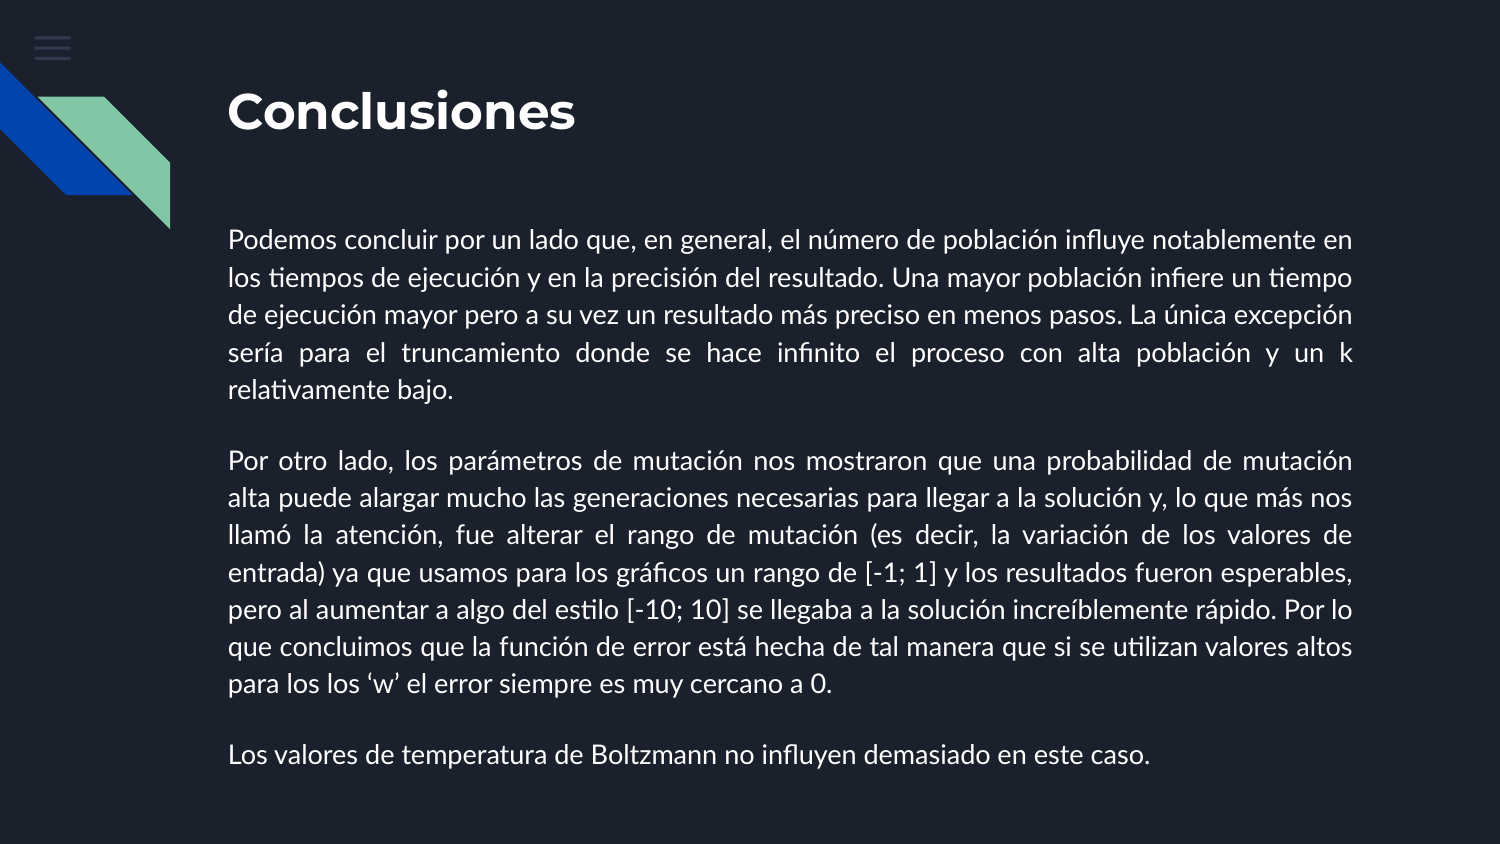

# Conclusiones
Podemos concluir por un lado que, en general, el número de población influye notablemente en los tiempos de ejecución y en la precisión del resultado. Una mayor población infiere un tiempo de ejecución mayor pero a su vez un resultado más preciso en menos pasos. La única excepción sería para el truncamiento donde se hace infinito el proceso con alta población y un k relativamente bajo.
Por otro lado, los parámetros de mutación nos mostraron que una probabilidad de mutación alta puede alargar mucho las generaciones necesarias para llegar a la solución y, lo que más nos llamó la atención, fue alterar el rango de mutación (es decir, la variación de los valores de entrada) ya que usamos para los gráficos un rango de [-1; 1] y los resultados fueron esperables, pero al aumentar a algo del estilo [-10; 10] se llegaba a la solución increíblemente rápido. Por lo que concluimos que la función de error está hecha de tal manera que si se utilizan valores altos para los los ‘w’ el error siempre es muy cercano a 0.
Los valores de temperatura de Boltzmann no influyen demasiado en este caso.